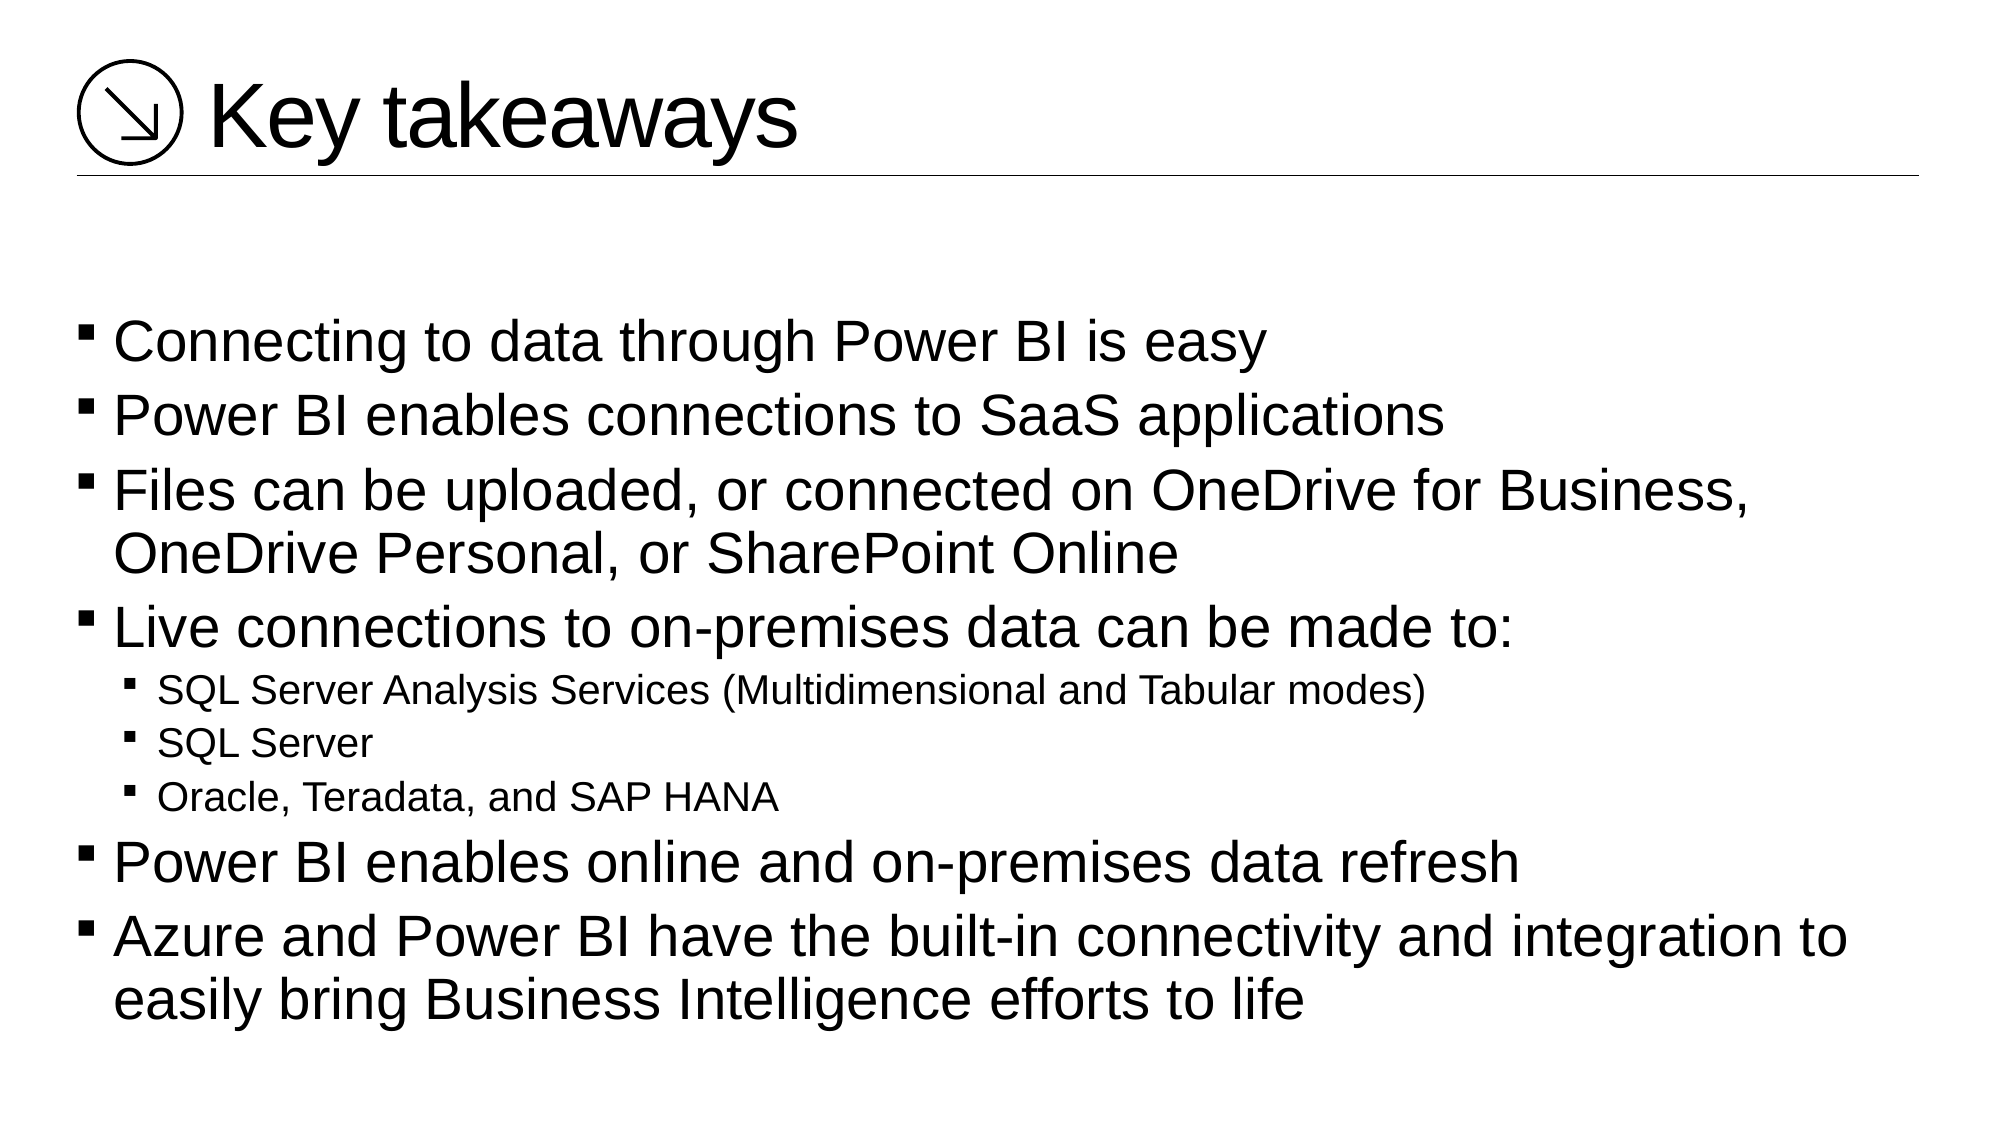

# Key takeaways

Connecting to data through Power BI is easy
Power BI enables connections to SaaS applications
Files can be uploaded, or connected on OneDrive for Business, OneDrive Personal, or SharePoint Online
Live connections to on-premises data can be made to:
SQL Server Analysis Services (Multidimensional and Tabular modes)
SQL Server
Oracle, Teradata, and SAP HANA
Power BI enables online and on-premises data refresh
Azure and Power BI have the built-in connectivity and integration to easily bring Business Intelligence efforts to life